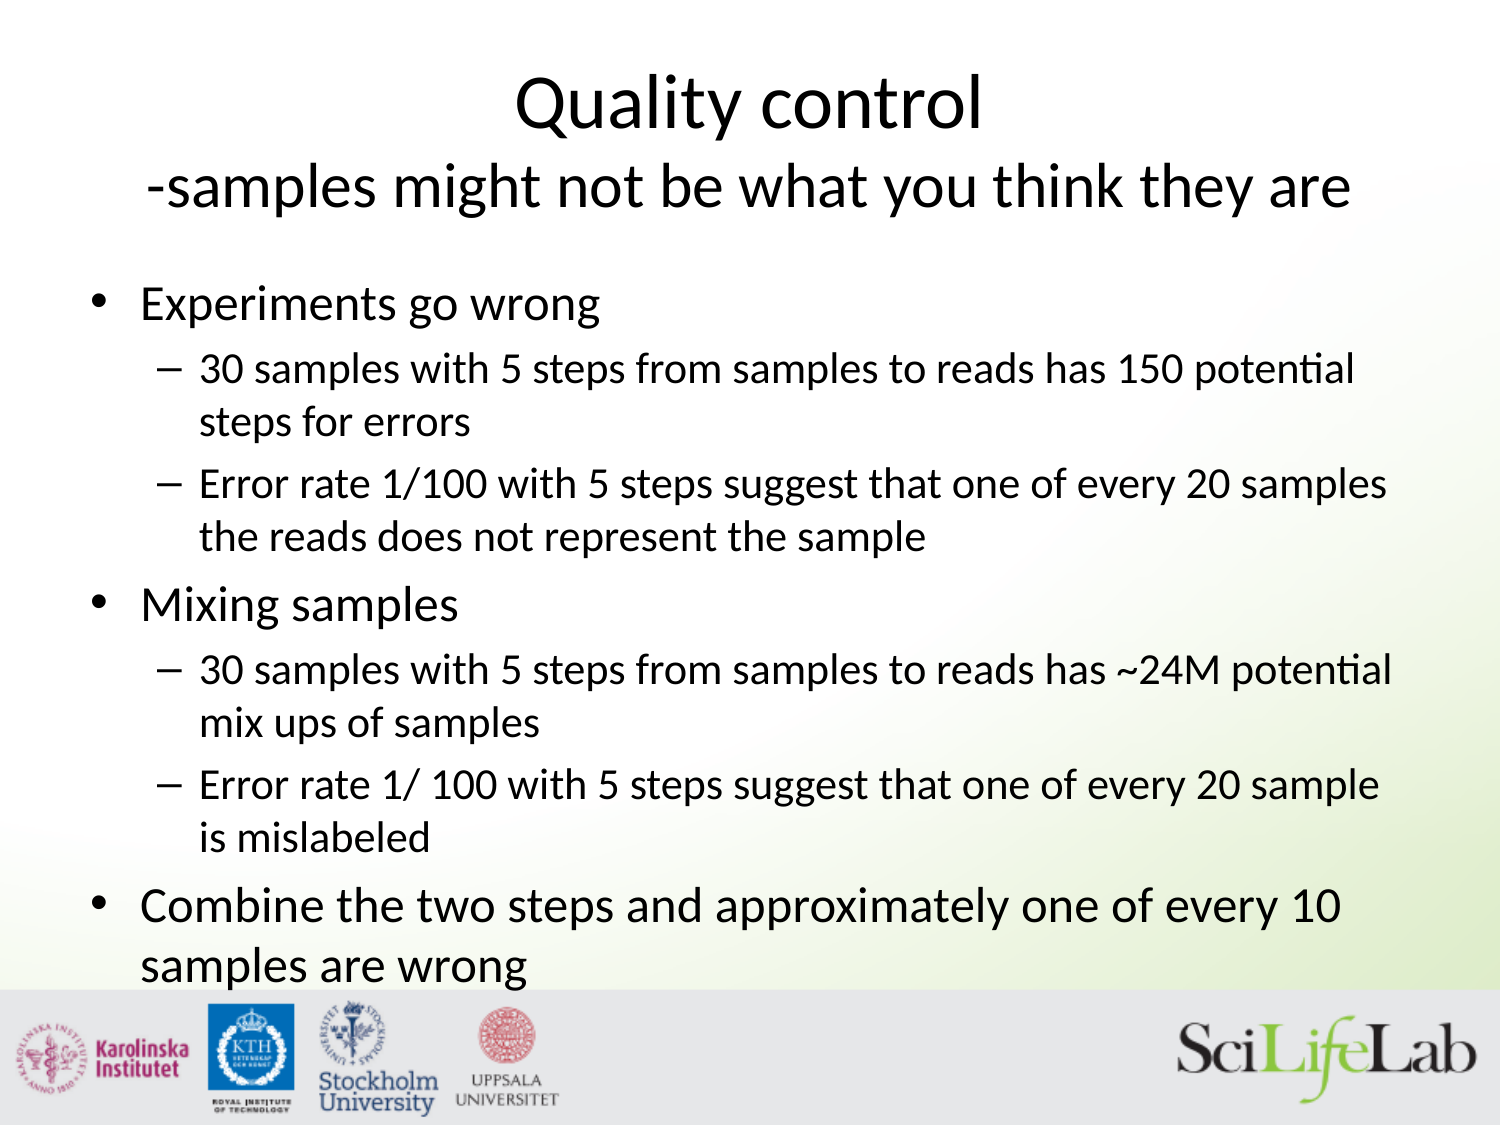

# Quality control -samples might not be what you think they are
Experiments go wrong
30 samples with 5 steps from samples to reads has 150 potential steps for errors
Error rate 1/100 with 5 steps suggest that one of every 20 samples the reads does not represent the sample
Mixing samples
30 samples with 5 steps from samples to reads has ~24M potential mix ups of samples
Error rate 1/ 100 with 5 steps suggest that one of every 20 sample is mislabeled
Combine the two steps and approximately one of every 10 samples are wrong